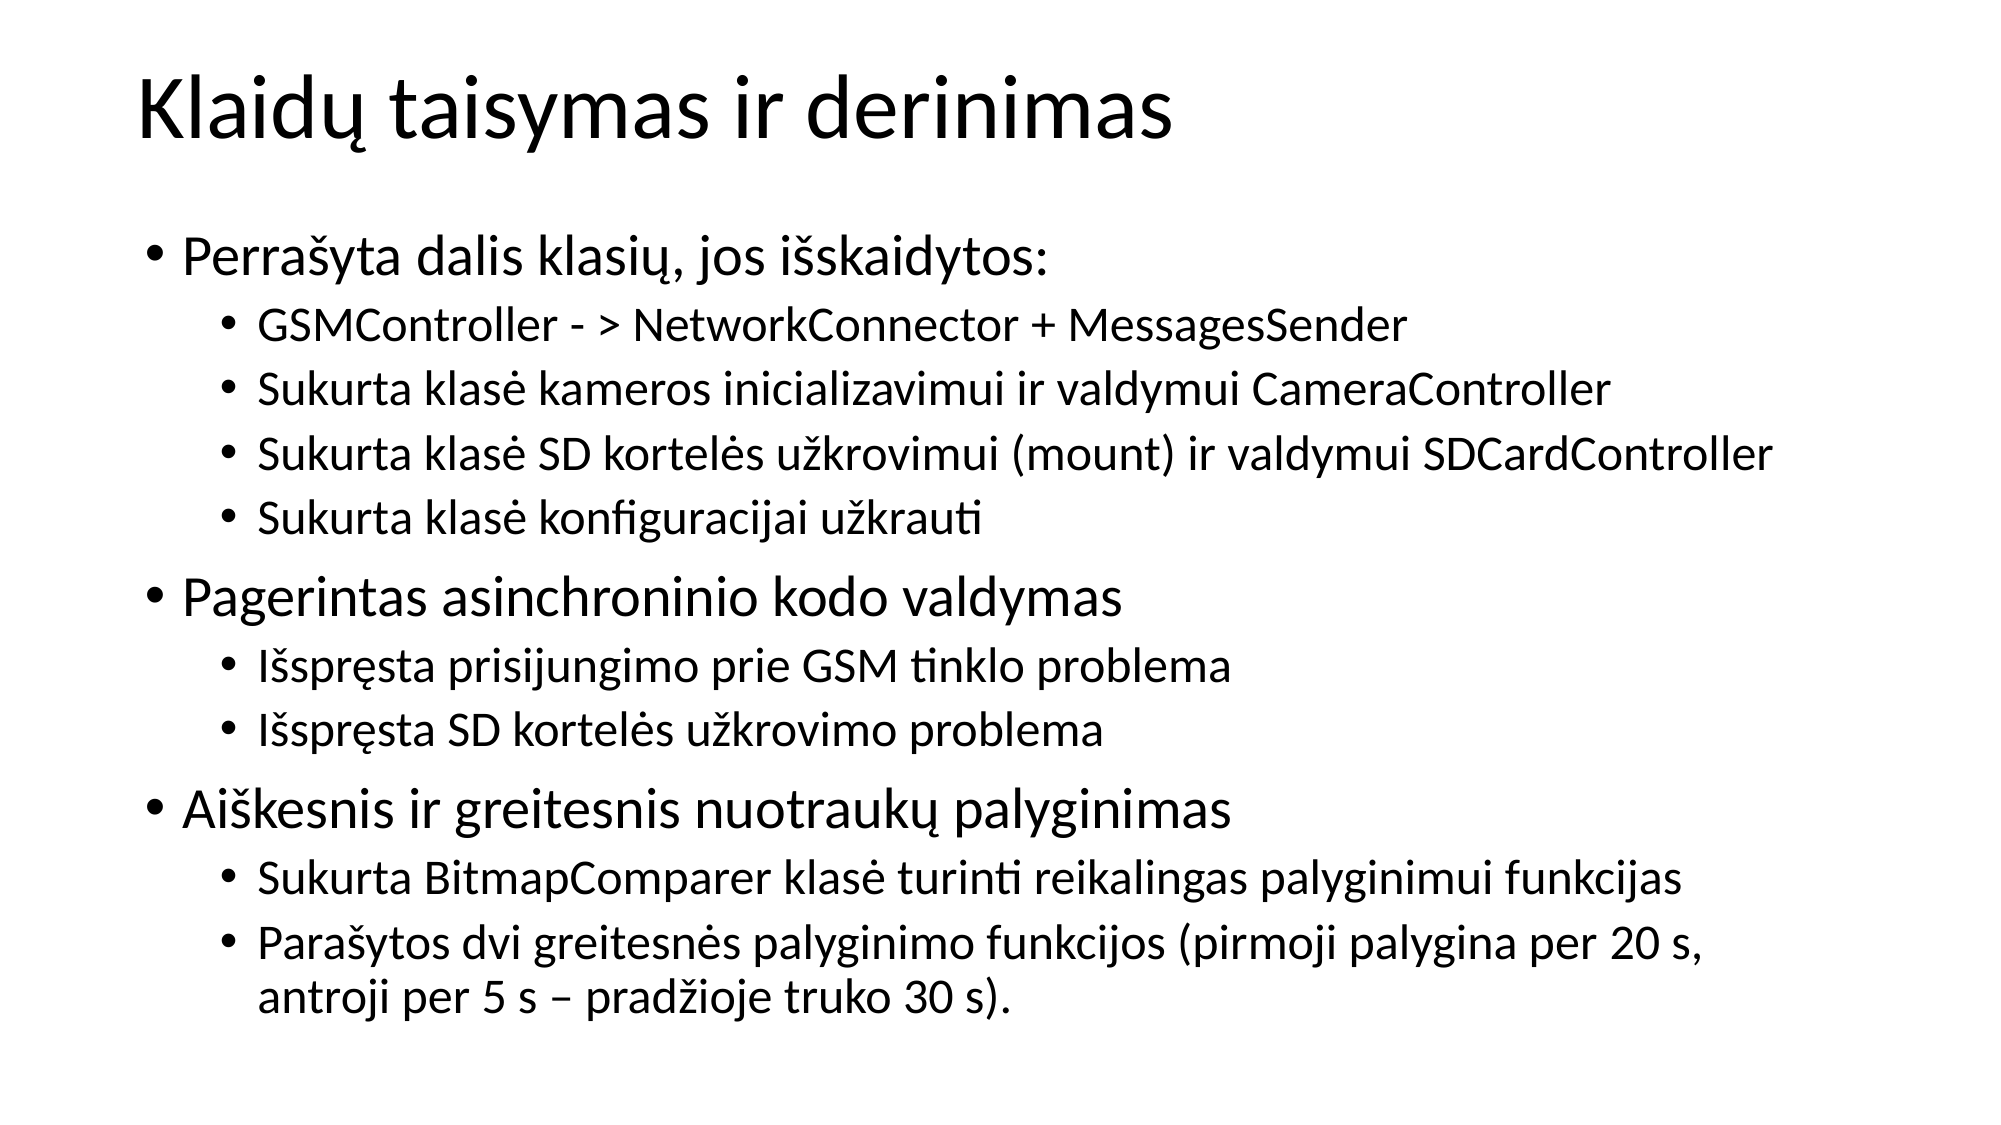

# Klaidų taisymas ir derinimas
Perrašyta dalis klasių, jos išskaidytos:
GSMController - > NetworkConnector + MessagesSender
Sukurta klasė kameros inicializavimui ir valdymui CameraController
Sukurta klasė SD kortelės užkrovimui (mount) ir valdymui SDCardController
Sukurta klasė konfiguracijai užkrauti
Pagerintas asinchroninio kodo valdymas
Išspręsta prisijungimo prie GSM tinklo problema
Išspręsta SD kortelės užkrovimo problema
Aiškesnis ir greitesnis nuotraukų palyginimas
Sukurta BitmapComparer klasė turinti reikalingas palyginimui funkcijas
Parašytos dvi greitesnės palyginimo funkcijos (pirmoji palygina per 20 s, antroji per 5 s – pradžioje truko 30 s).